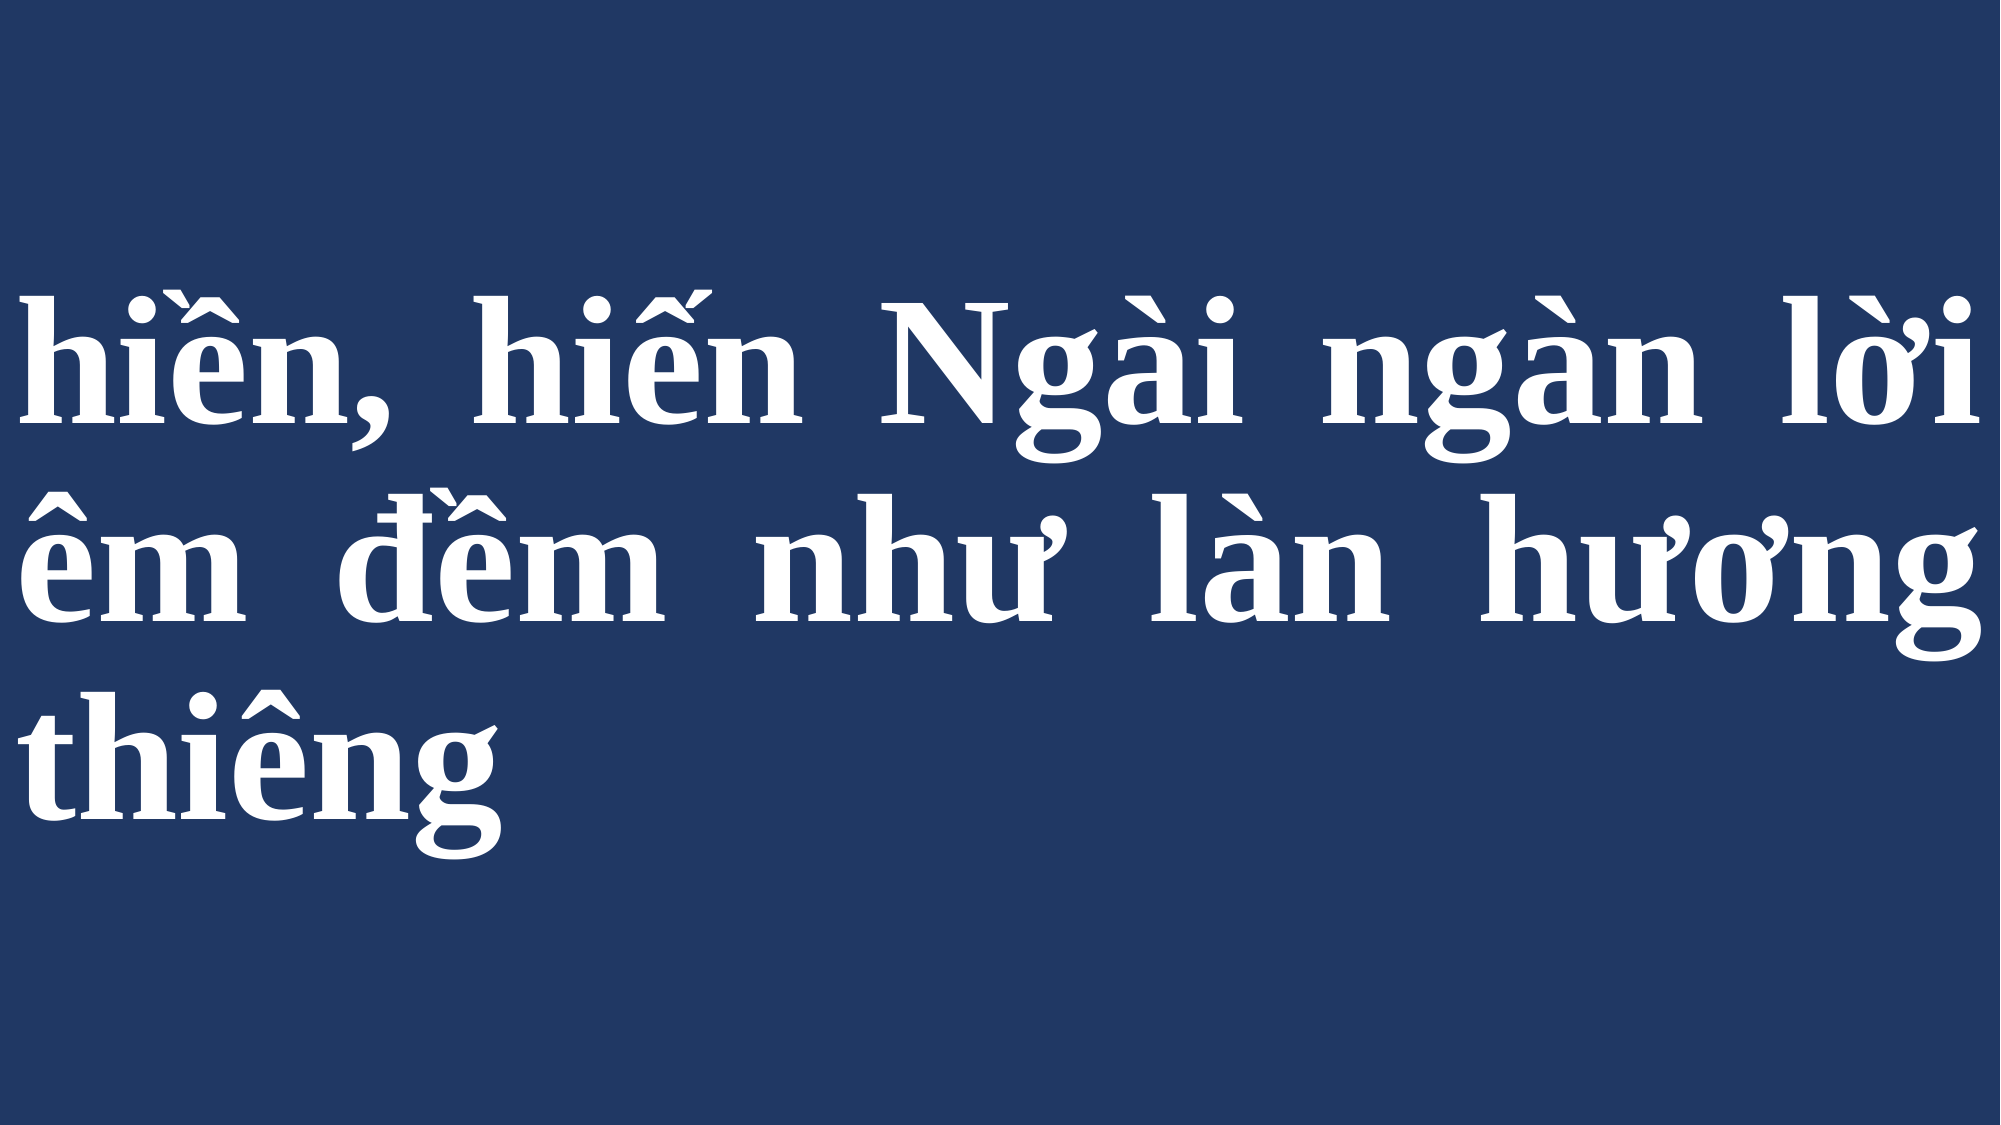

# hiền, hiến Ngài ngàn lời êm đềm như làn hương thiêng